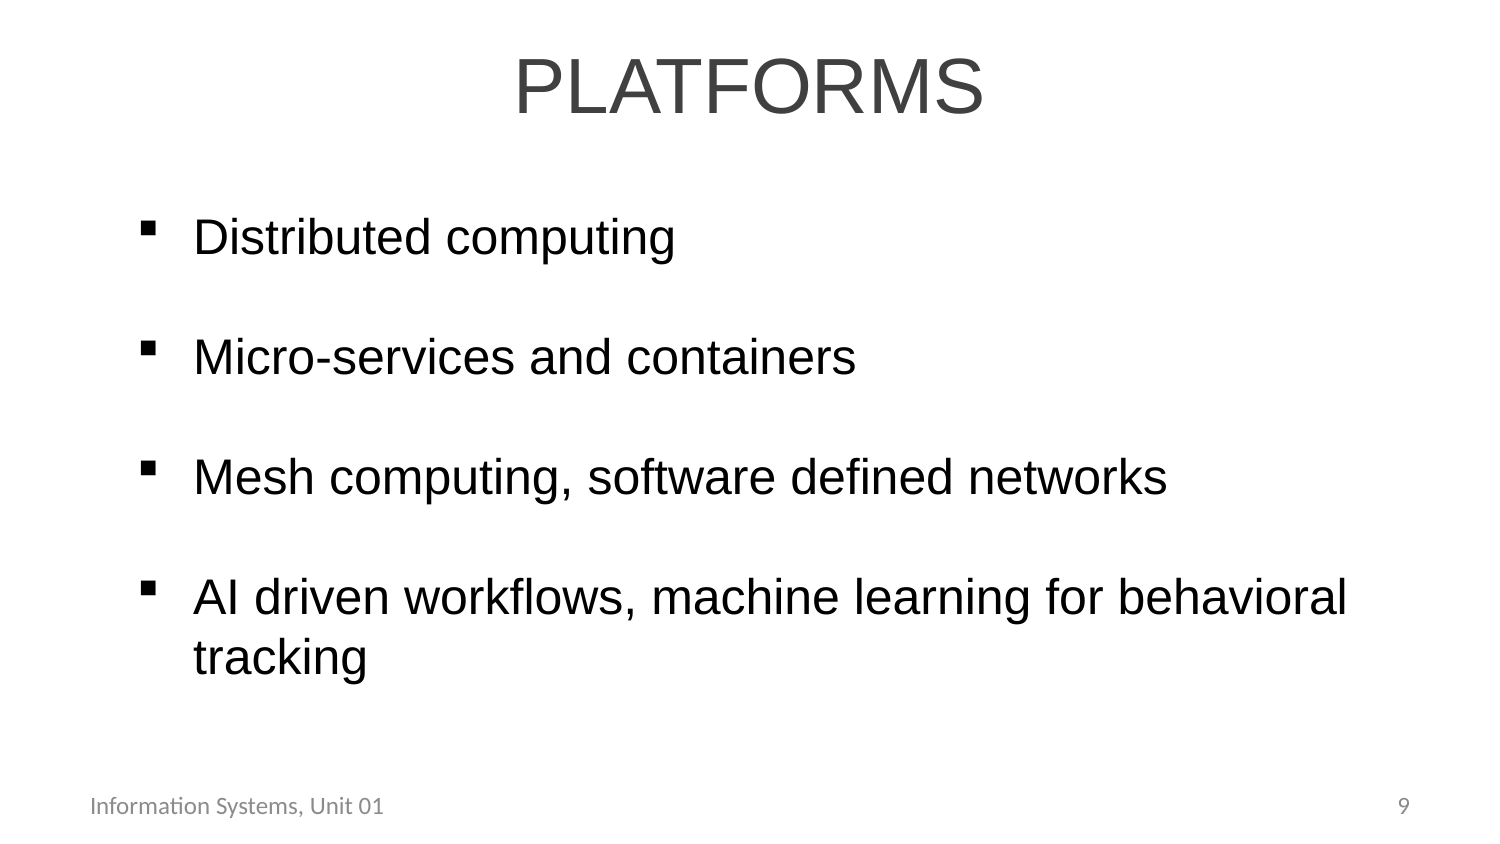

# PLATFORMS
Distributed computing

Micro-services and containers

Mesh computing, software defined networks

AI driven workflows, machine learning for behavioral tracking
Information Systems, Unit 01
9